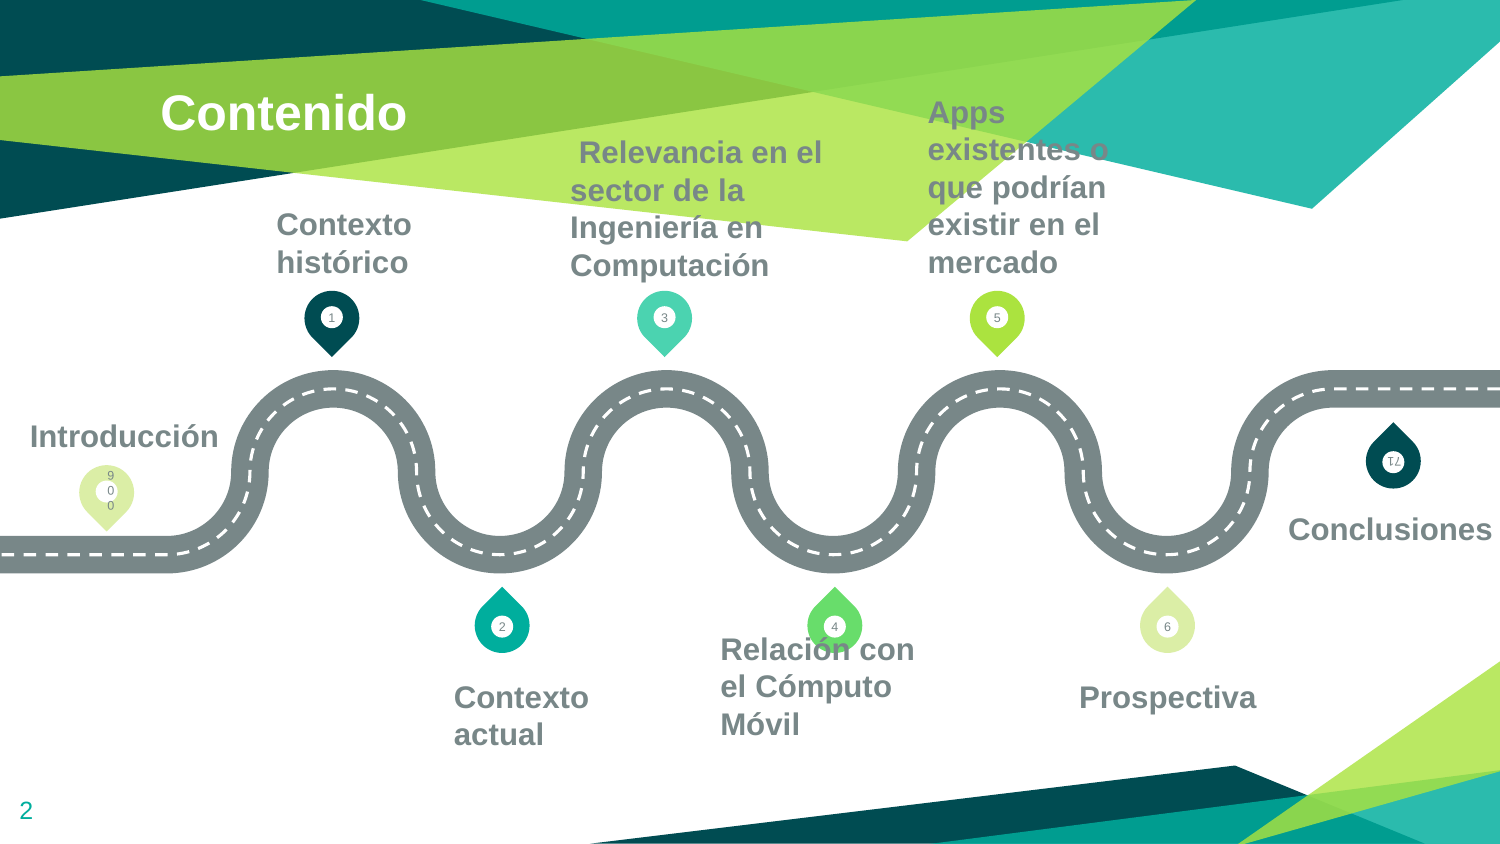

# Contenido
Apps existentes o que podrían existir en el mercado
 Relevancia en el sector de la Ingeniería en Computación

Contexto histórico

1

3

5
Introducción

71

0
0
6
Conclusiones

2

4

6
Relación con el Cómputo Móvil
Contexto actual
Prospectiva

2